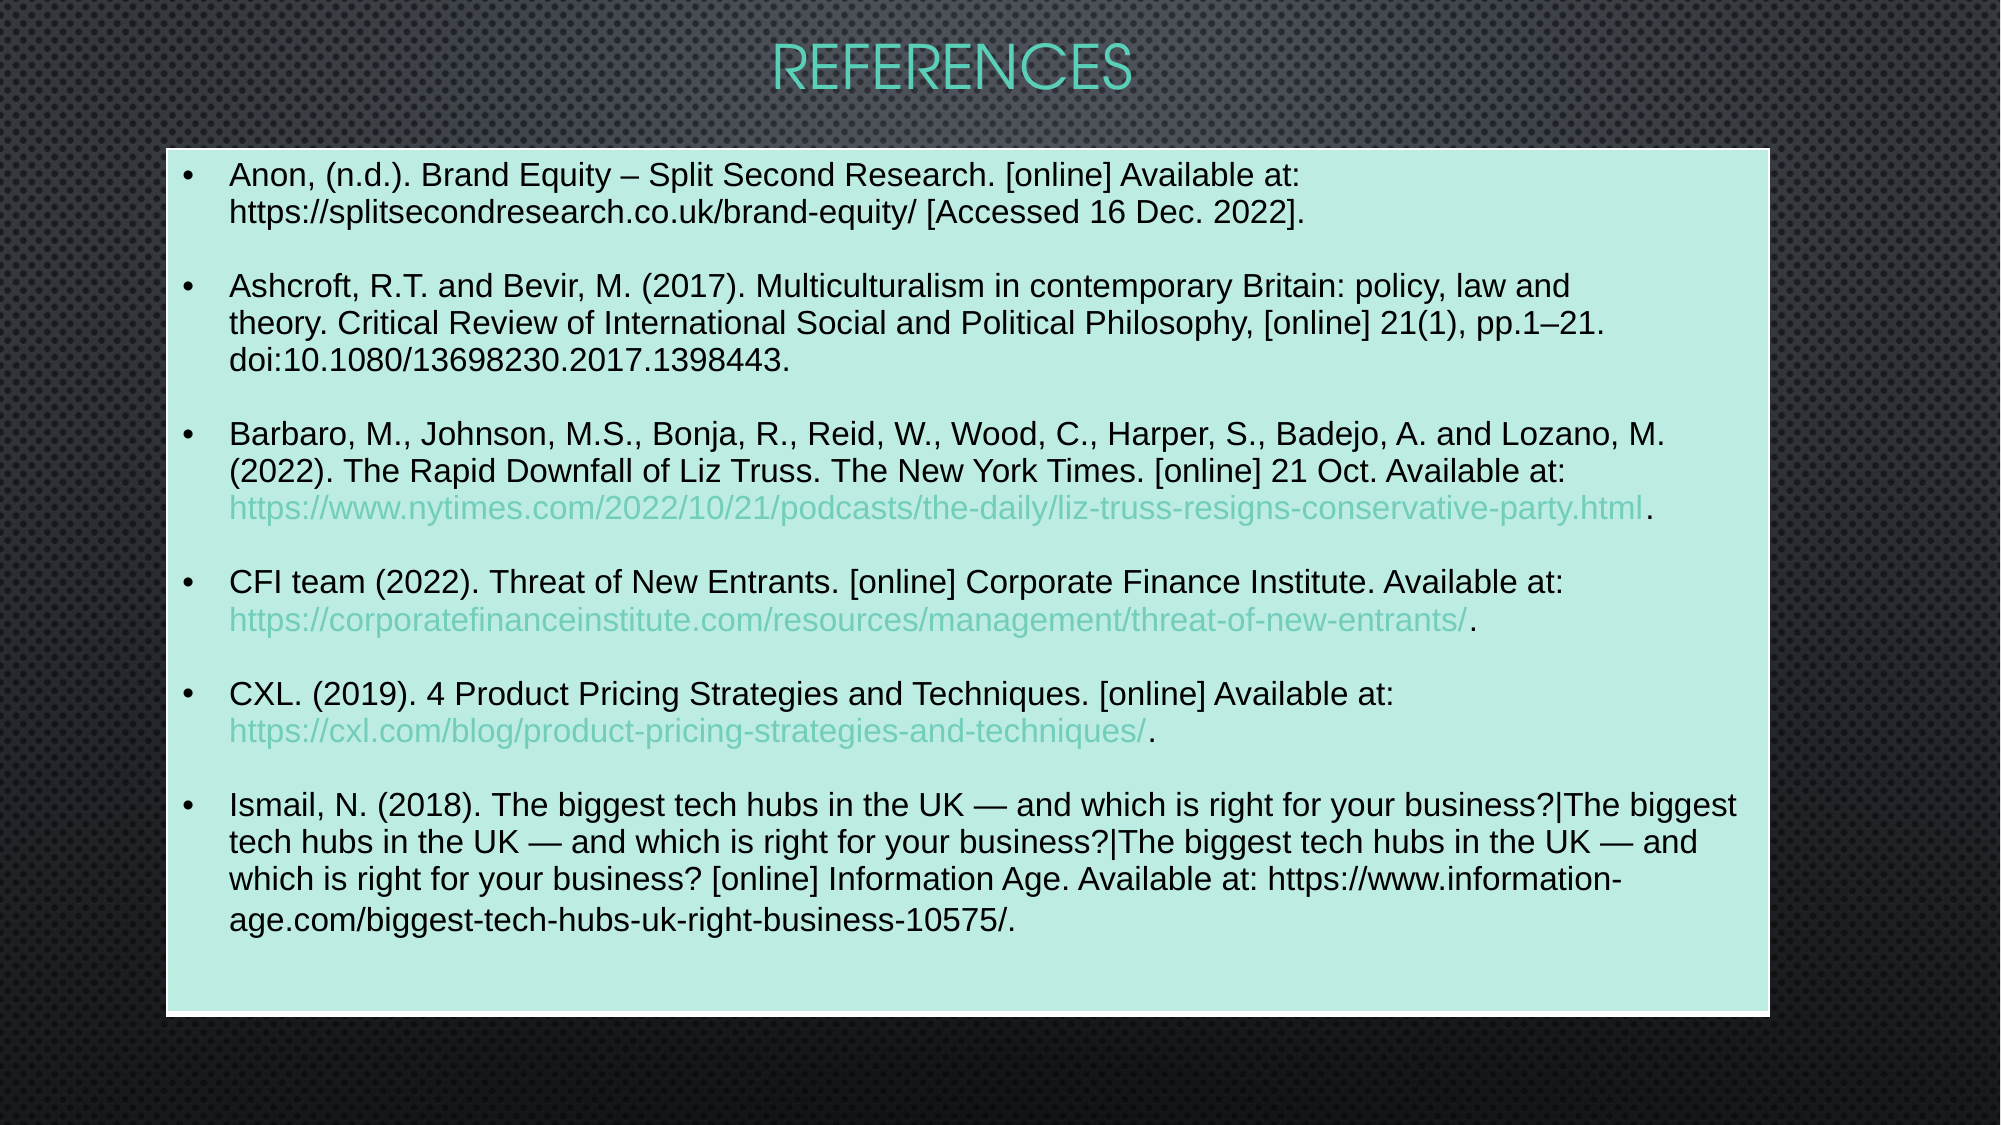

# rEFERENCES
| Anon, (n.d.). Brand Equity – Split Second Research. [online] Available at: https://splitsecondresearch.co.uk/brand-equity/ [Accessed 16 Dec. 2022]. Ashcroft, R.T. and Bevir, M. (2017). Multiculturalism in contemporary Britain: policy, law and theory. Critical Review of International Social and Political Philosophy, [online] 21(1), pp.1–21. doi:10.1080/13698230.2017.1398443. Barbaro, M., Johnson, M.S., Bonja, R., Reid, W., Wood, C., Harper, S., Badejo, A. and Lozano, M. (2022). The Rapid Downfall of Liz Truss. The New York Times. [online] 21 Oct. Available at: https://www.nytimes.com/2022/10/21/podcasts/the-daily/liz-truss-resigns-conservative-party.html. CFI team (2022). Threat of New Entrants. [online] Corporate Finance Institute. Available at: https://corporatefinanceinstitute.com/resources/management/threat-of-new-entrants/. CXL. (2019). 4 Product Pricing Strategies and Techniques. [online] Available at: https://cxl.com/blog/product-pricing-strategies-and-techniques/. Ismail, N. (2018). The biggest tech hubs in the UK — and which is right for your business?|The biggest tech hubs in the UK — and which is right for your business?|The biggest tech hubs in the UK — and which is right for your business? [online] Information Age. Available at: https://www.information-age.com/biggest-tech-hubs-uk-right-business-10575/.‌ |
| --- |